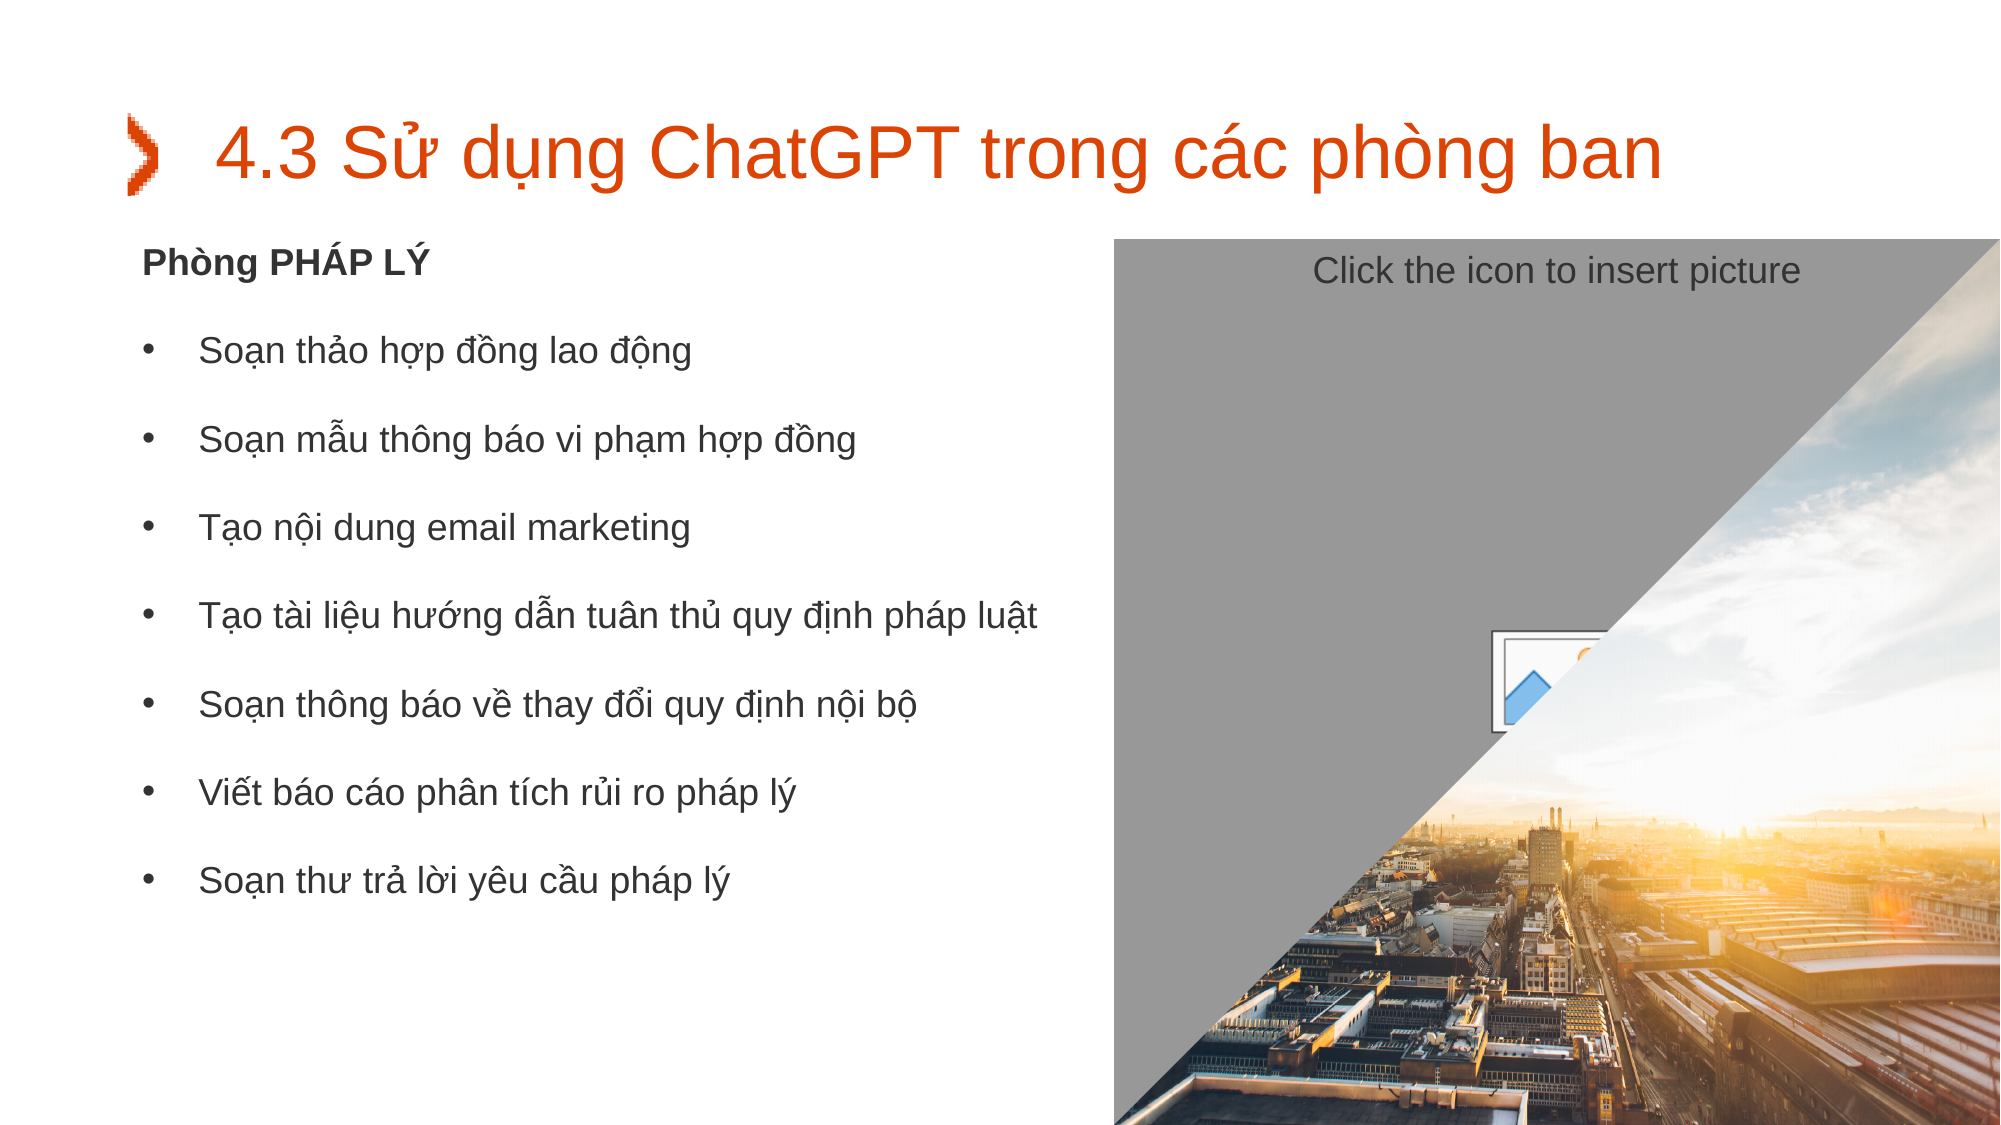

# 4.3 Sử dụng ChatGPT trong các phòng ban
Phòng PHÁP LÝ
Soạn thảo hợp đồng lao động
Soạn mẫu thông báo vi phạm hợp đồng
Tạo nội dung email marketing
Tạo tài liệu hướng dẫn tuân thủ quy định pháp luật
Soạn thông báo về thay đổi quy định nội bộ
Viết báo cáo phân tích rủi ro pháp lý
Soạn thư trả lời yêu cầu pháp lý

41